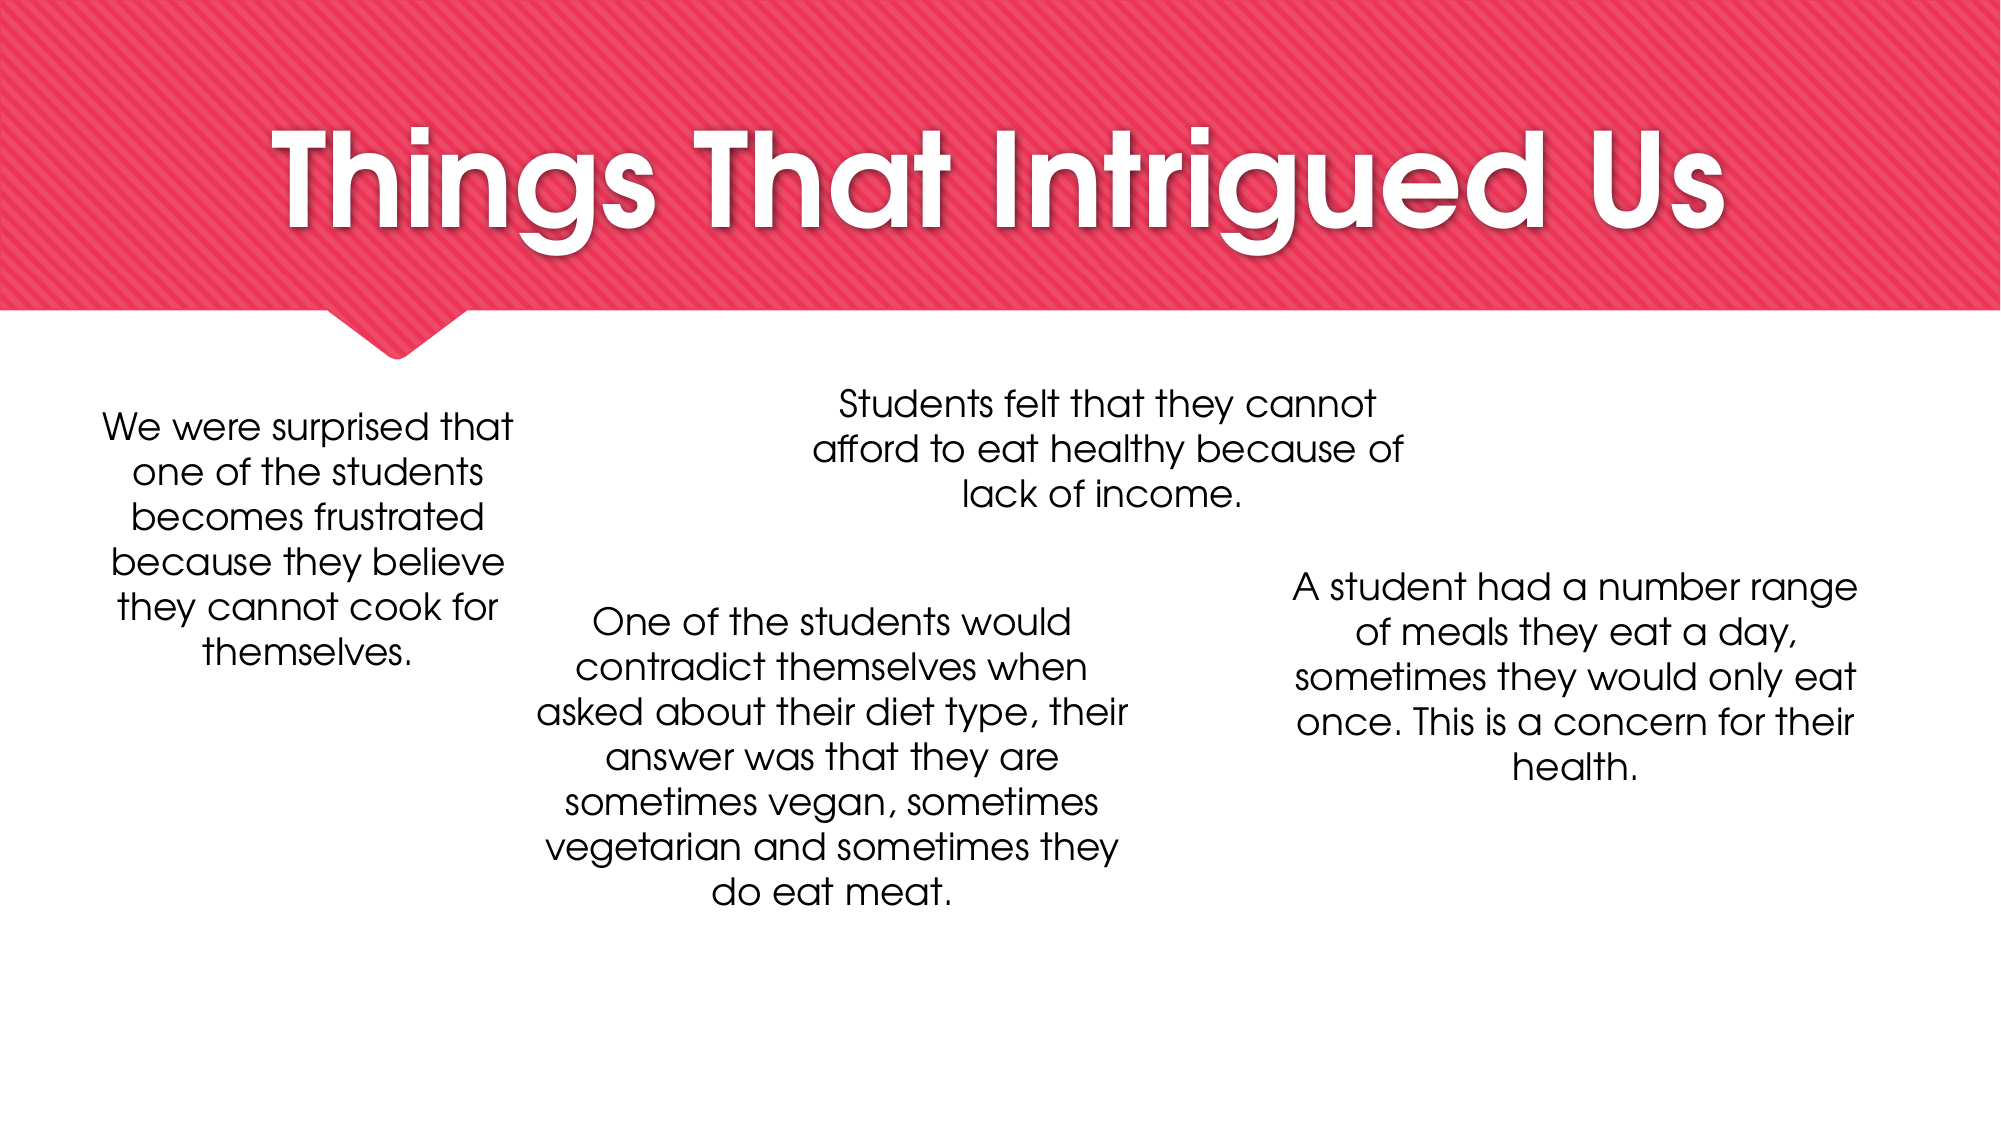

# Things That Intrigued Us
Students felt that they cannot afford to eat healthy because of lack of income.
We were surprised that one of the students becomes frustrated because they believe they cannot cook for themselves.
A student had a number range of meals they eat a day, sometimes they would only eat once. This is a concern for their health.
One of the students would contradict themselves when asked about their diet type, their answer was that they are sometimes vegan, sometimes vegetarian and sometimes they do eat meat.